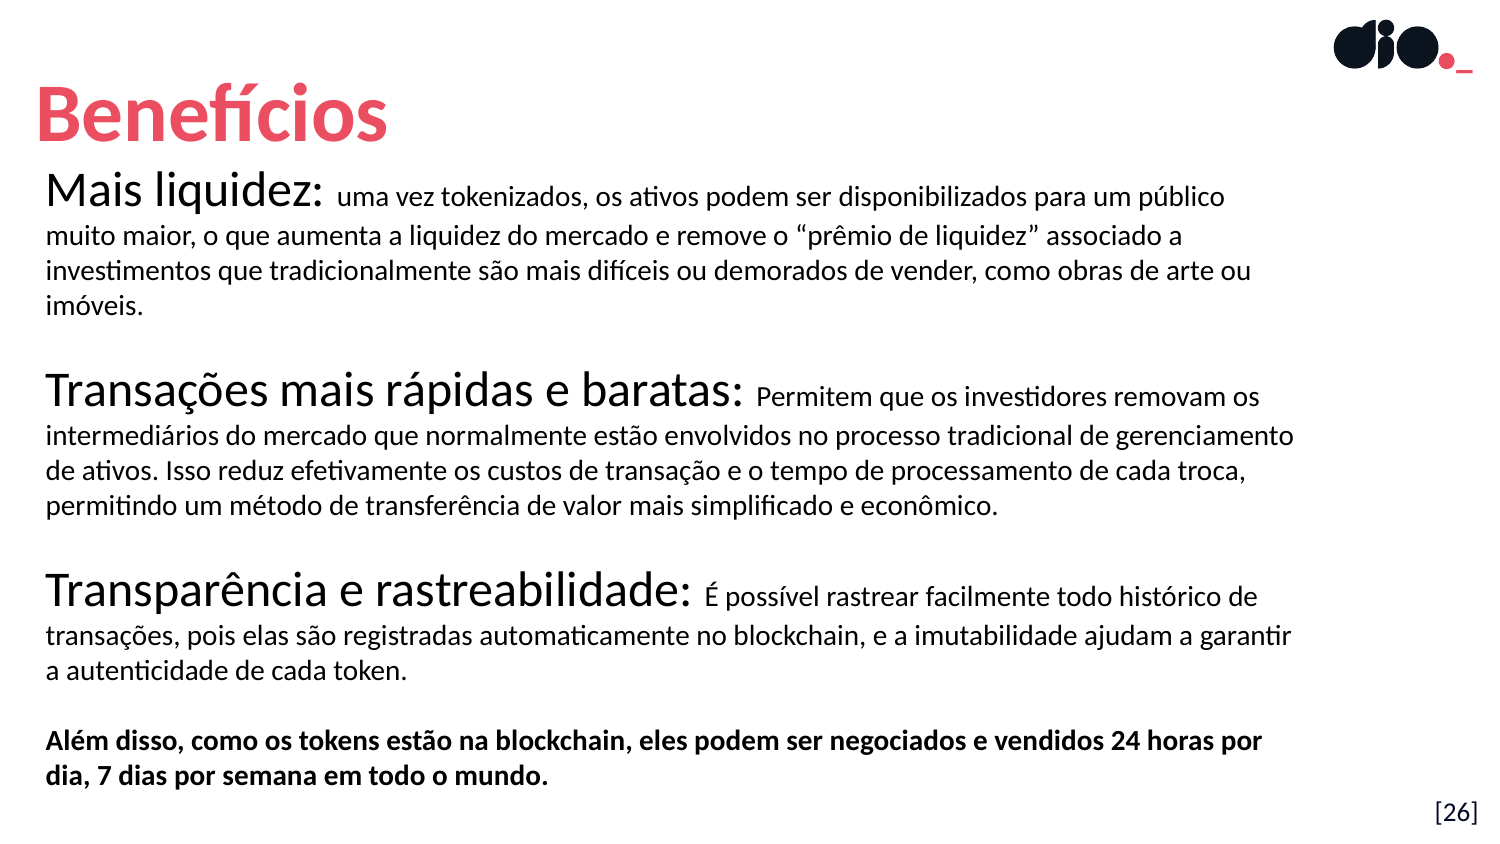

Benefícios
Mais liquidez: uma vez tokenizados, os ativos podem ser disponibilizados para um público muito maior, o que aumenta a liquidez do mercado e remove o “prêmio de liquidez” associado a investimentos que tradicionalmente são mais difíceis ou demorados de vender, como obras de arte ou imóveis.

Transações mais rápidas e baratas: Permitem que os investidores removam os intermediários do mercado que normalmente estão envolvidos no processo tradicional de gerenciamento de ativos. Isso reduz efetivamente os custos de transação e o tempo de processamento de cada troca, permitindo um método de transferência de valor mais simplificado e econômico.

Transparência e rastreabilidade: É possível rastrear facilmente todo histórico de transações, pois elas são registradas automaticamente no blockchain, e a imutabilidade ajudam a garantir a autenticidade de cada token.

Além disso, como os tokens estão na blockchain, eles podem ser negociados e vendidos 24 horas por dia, 7 dias por semana em todo o mundo.
[26]